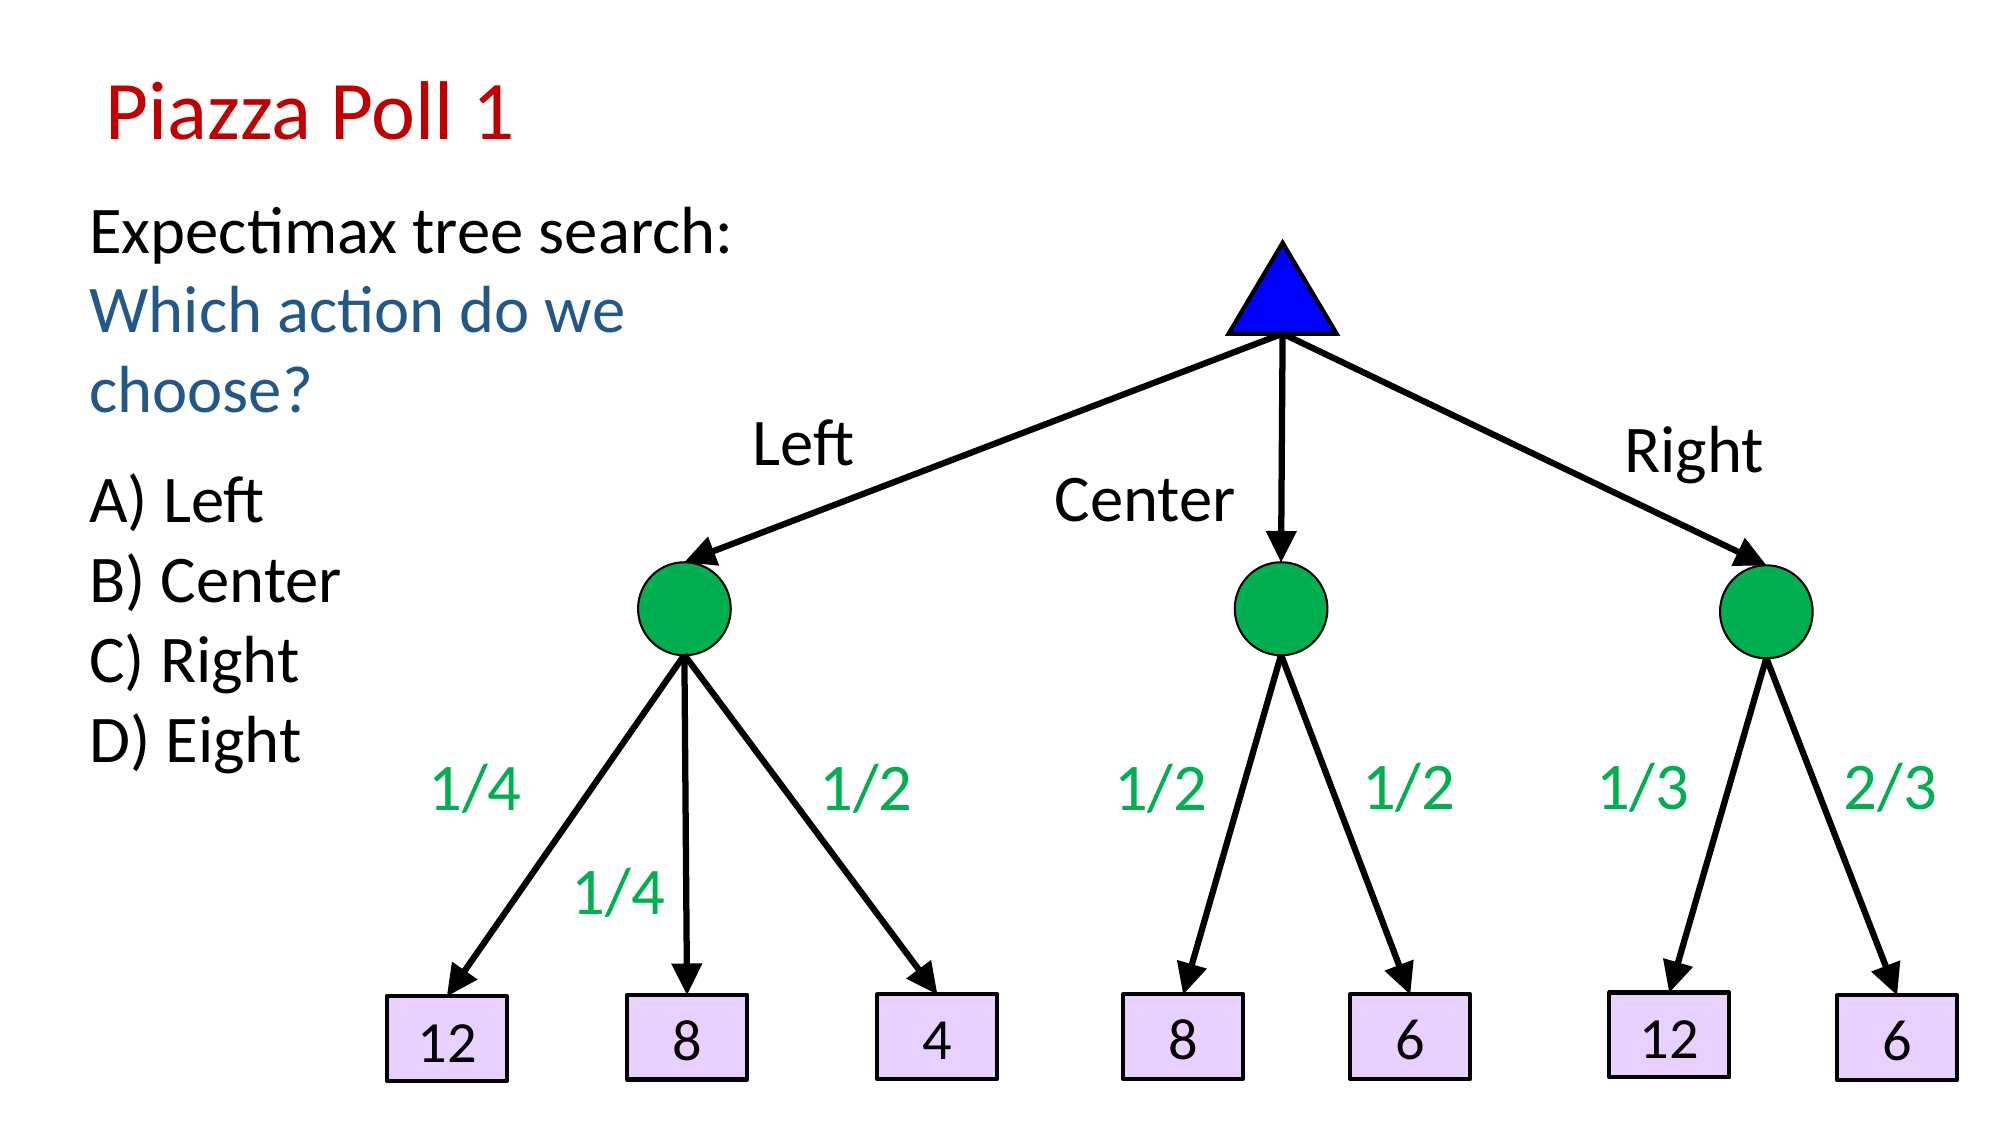

# Piazza Poll 1
Expectimax tree search:
Which action do we choose?

A) Left
B) Center
C) Right
D) Eight

Left
Right
Center

2/3
1/2
1/3
1/4
1/2
1/2
1/4
12
4
8
6
8
6
12